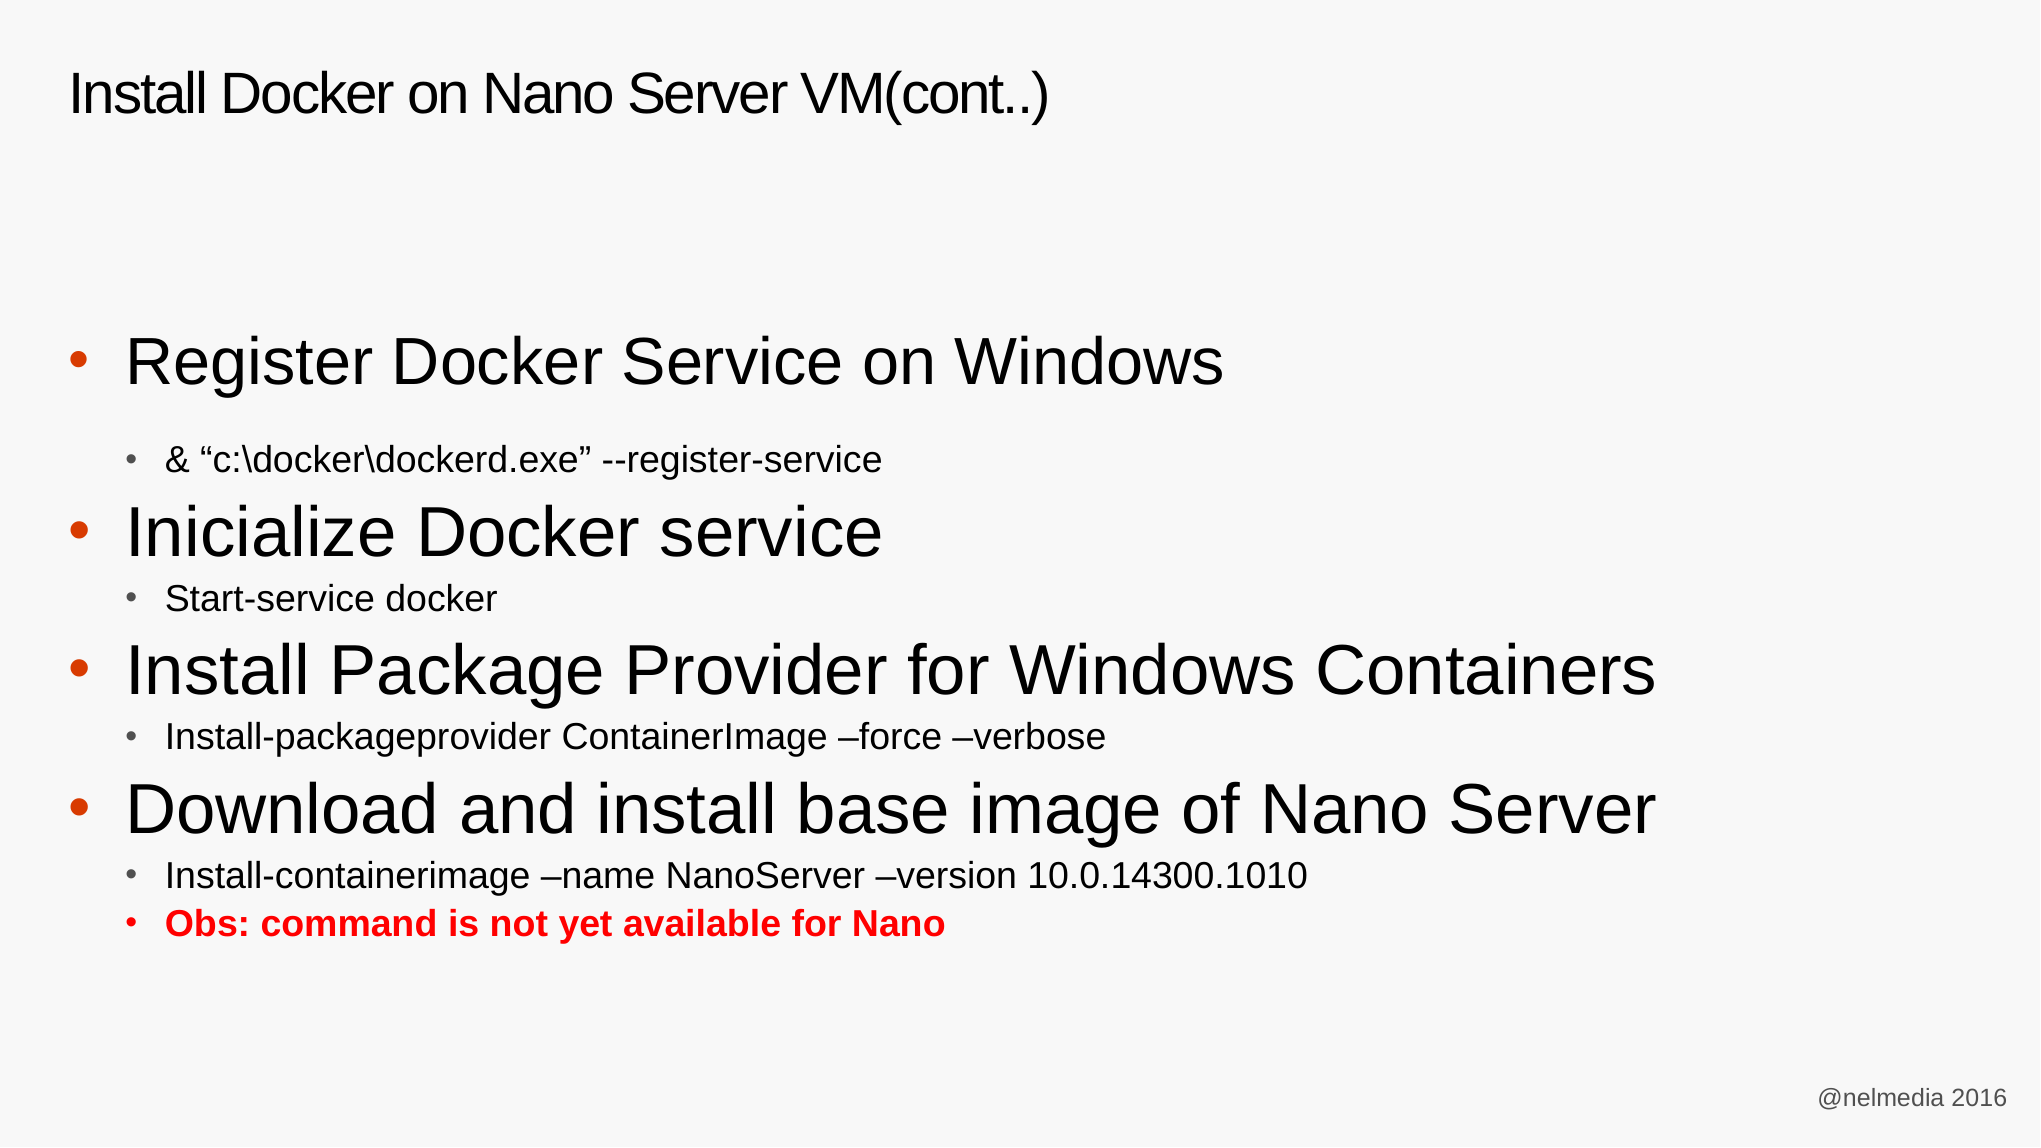

# Install Docker on Nano Server VM(cont..)
Register Docker Service on Windows

& “c:\docker\dockerd.exe” --register-service
Inicialize Docker service
Start-service docker
Install Package Provider for Windows Containers
Install-packageprovider ContainerImage –force –verbose
Download and install base image of Nano Server
Install-containerimage –name NanoServer –version 10.0.14300.1010
Obs: command is not yet available for Nano